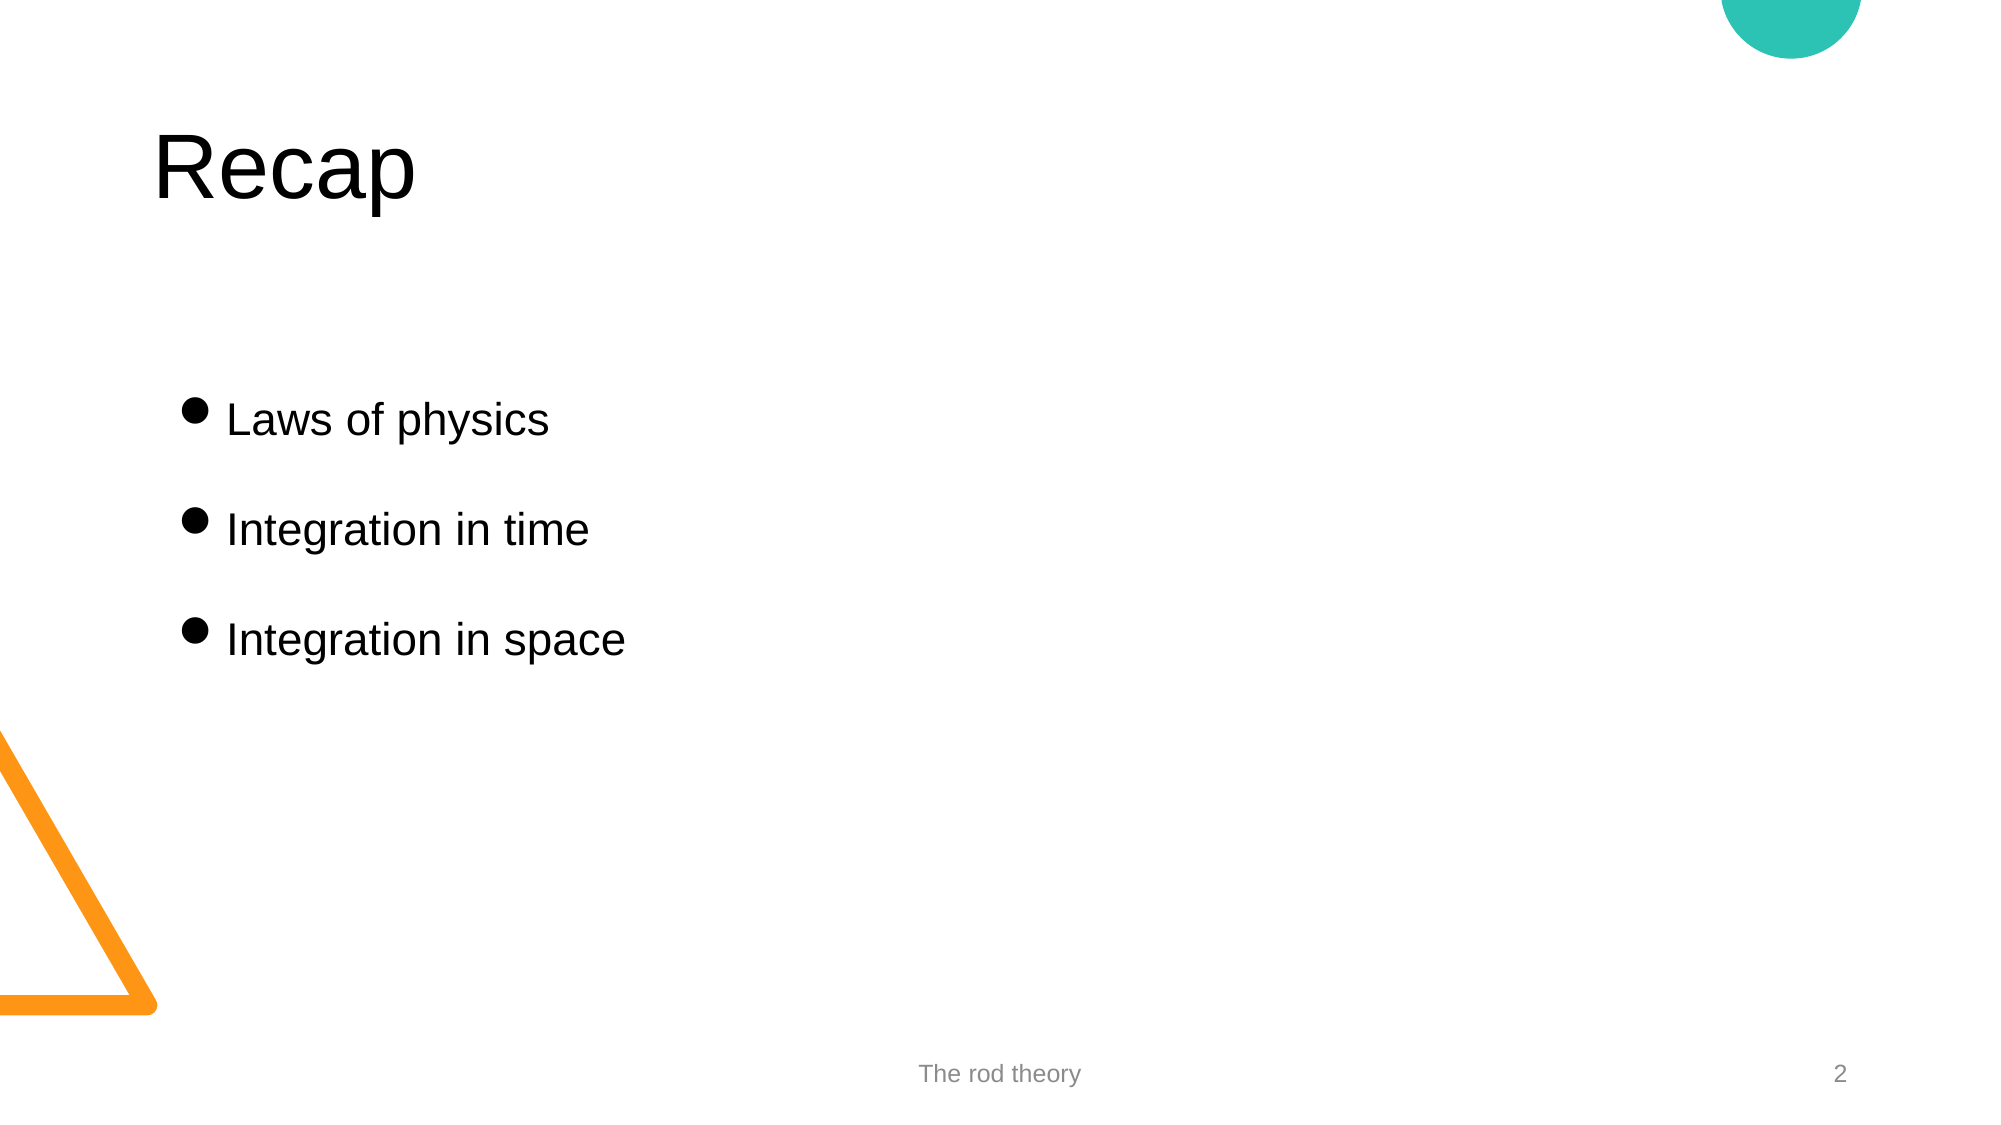

# Recap
Laws of physics
Integration in time
Integration in space

The rod theory
2